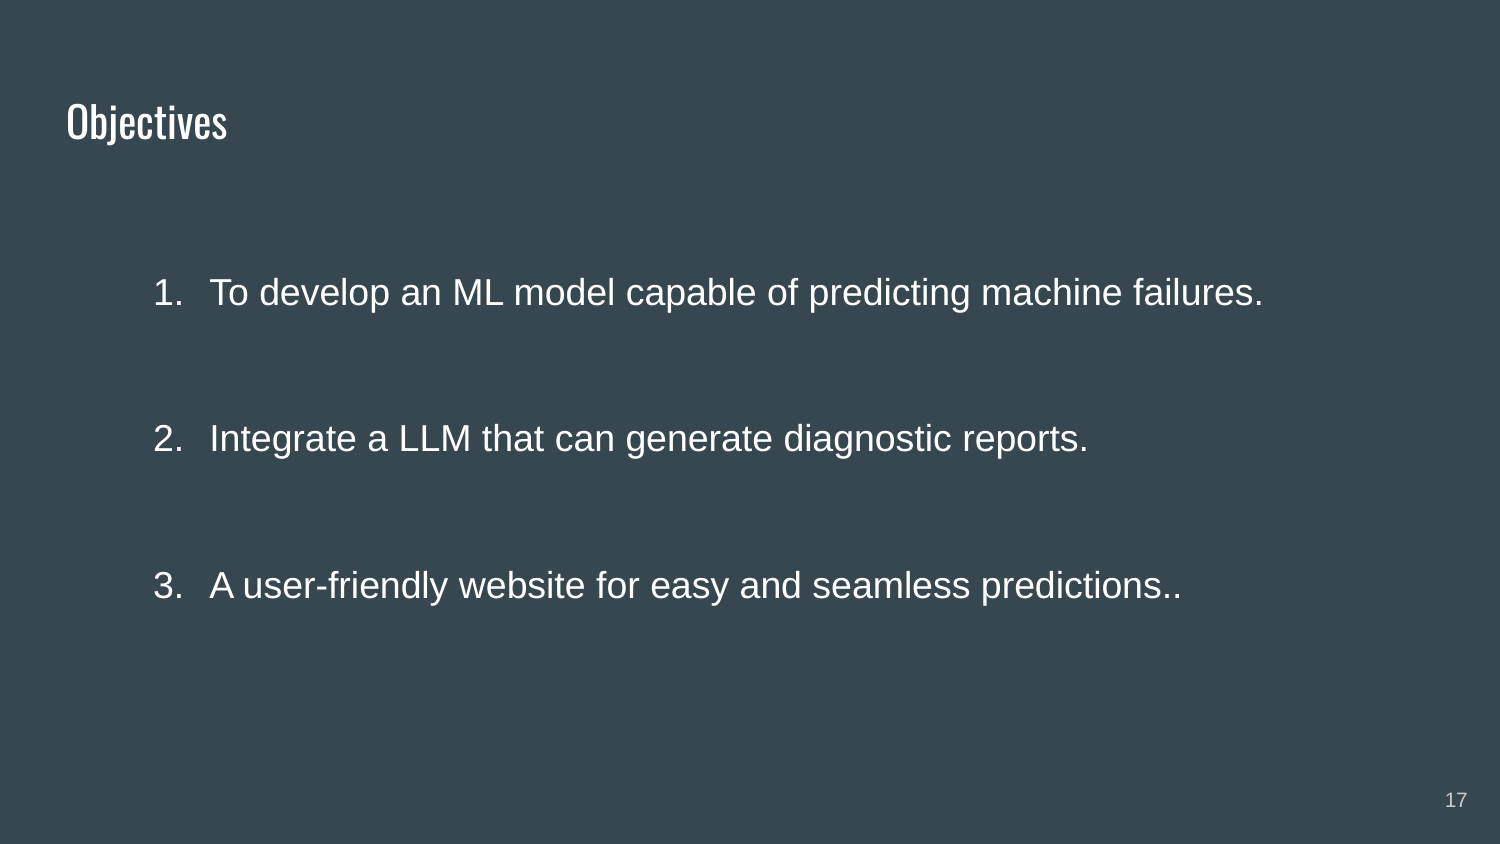

# Objectives
To develop an ML model capable of predicting machine failures.

Integrate a LLM that can generate diagnostic reports.

A user-friendly website for easy and seamless predictions..
17